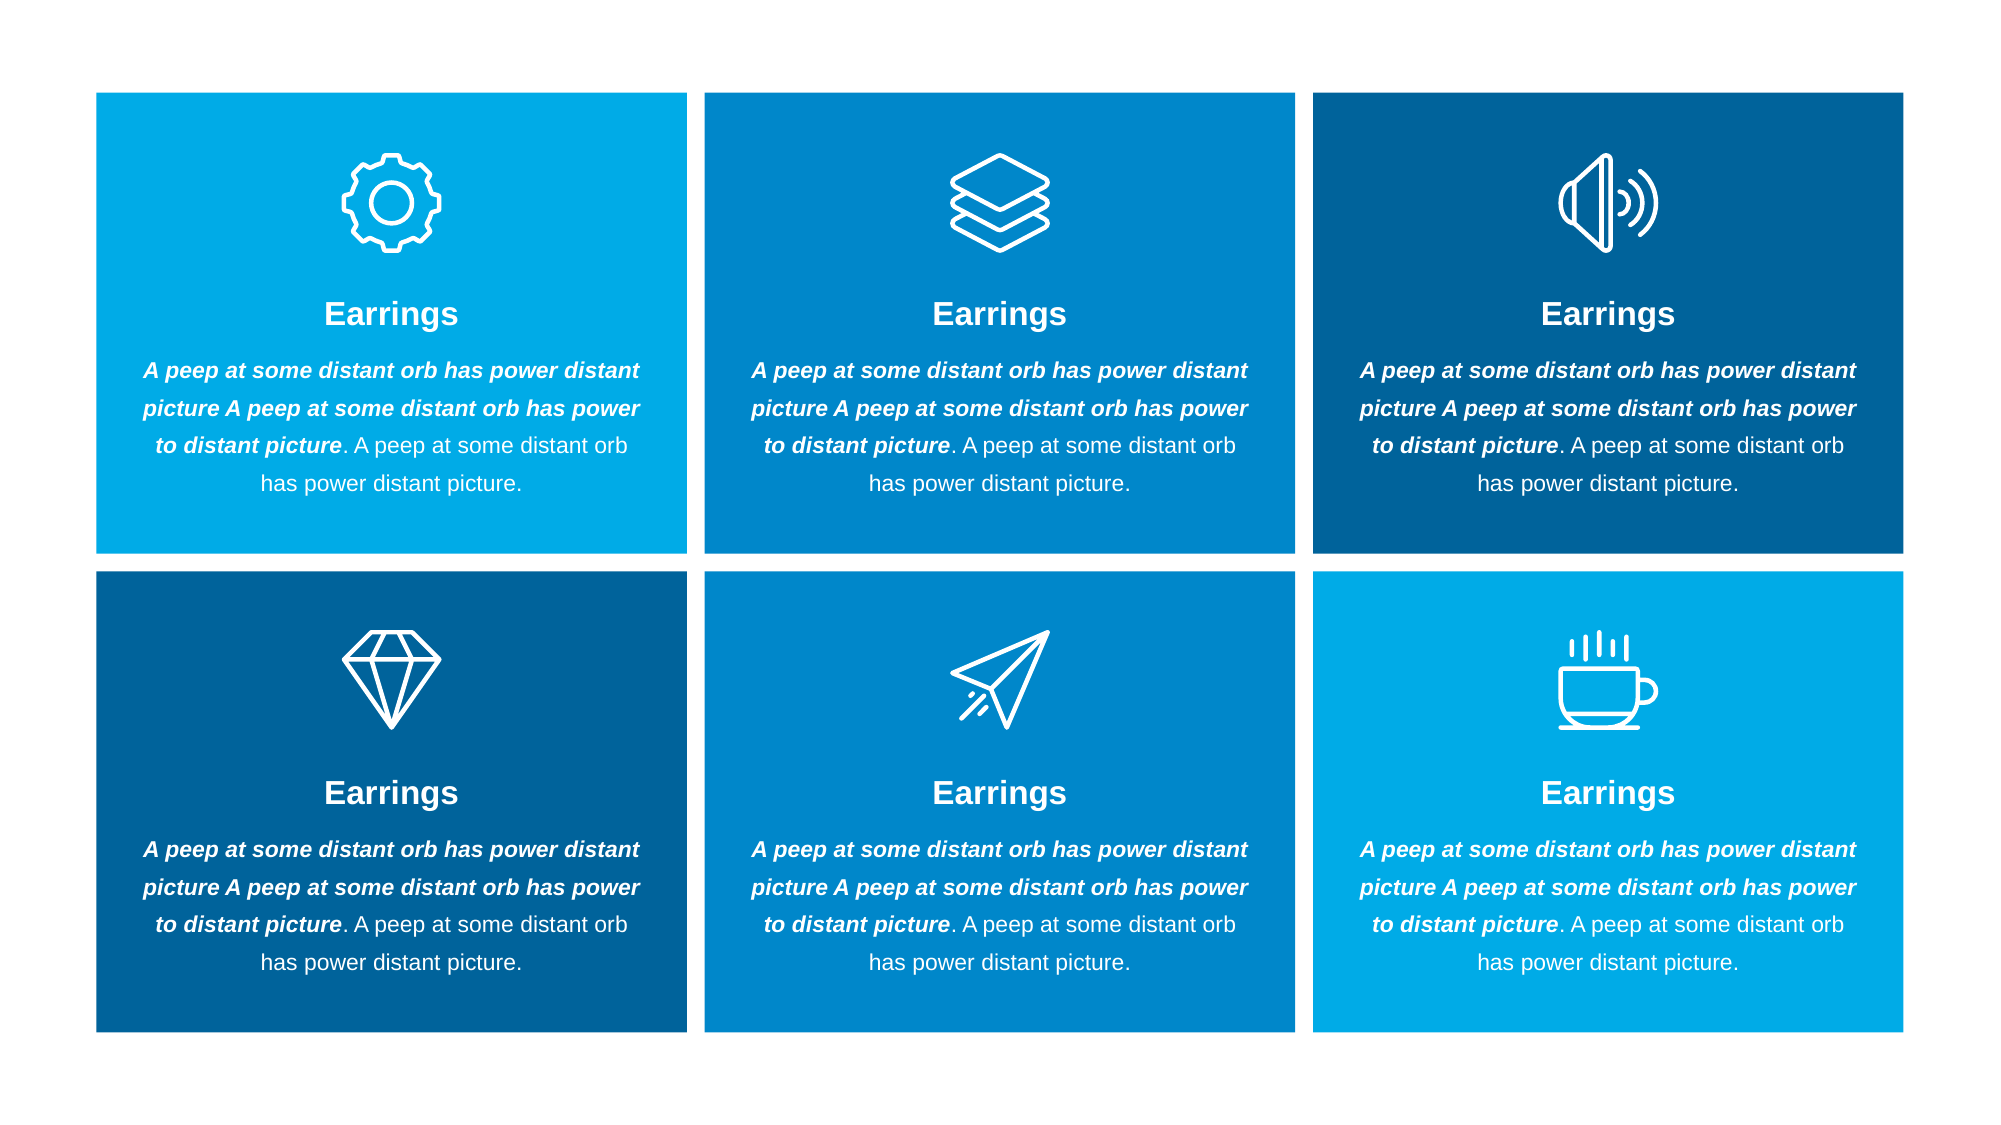

Earrings
Earrings
Earrings
A peep at some distant orb has power distant picture A peep at some distant orb has power to distant picture. A peep at some distant orb has power distant picture.
A peep at some distant orb has power distant picture A peep at some distant orb has power to distant picture. A peep at some distant orb has power distant picture.
A peep at some distant orb has power distant picture A peep at some distant orb has power to distant picture. A peep at some distant orb has power distant picture.

Earrings
Earrings
Earrings
A peep at some distant orb has power distant picture A peep at some distant orb has power to distant picture. A peep at some distant orb has power distant picture.
A peep at some distant orb has power distant picture A peep at some distant orb has power to distant picture. A peep at some distant orb has power distant picture.
A peep at some distant orb has power distant picture A peep at some distant orb has power to distant picture. A peep at some distant orb has power distant picture.